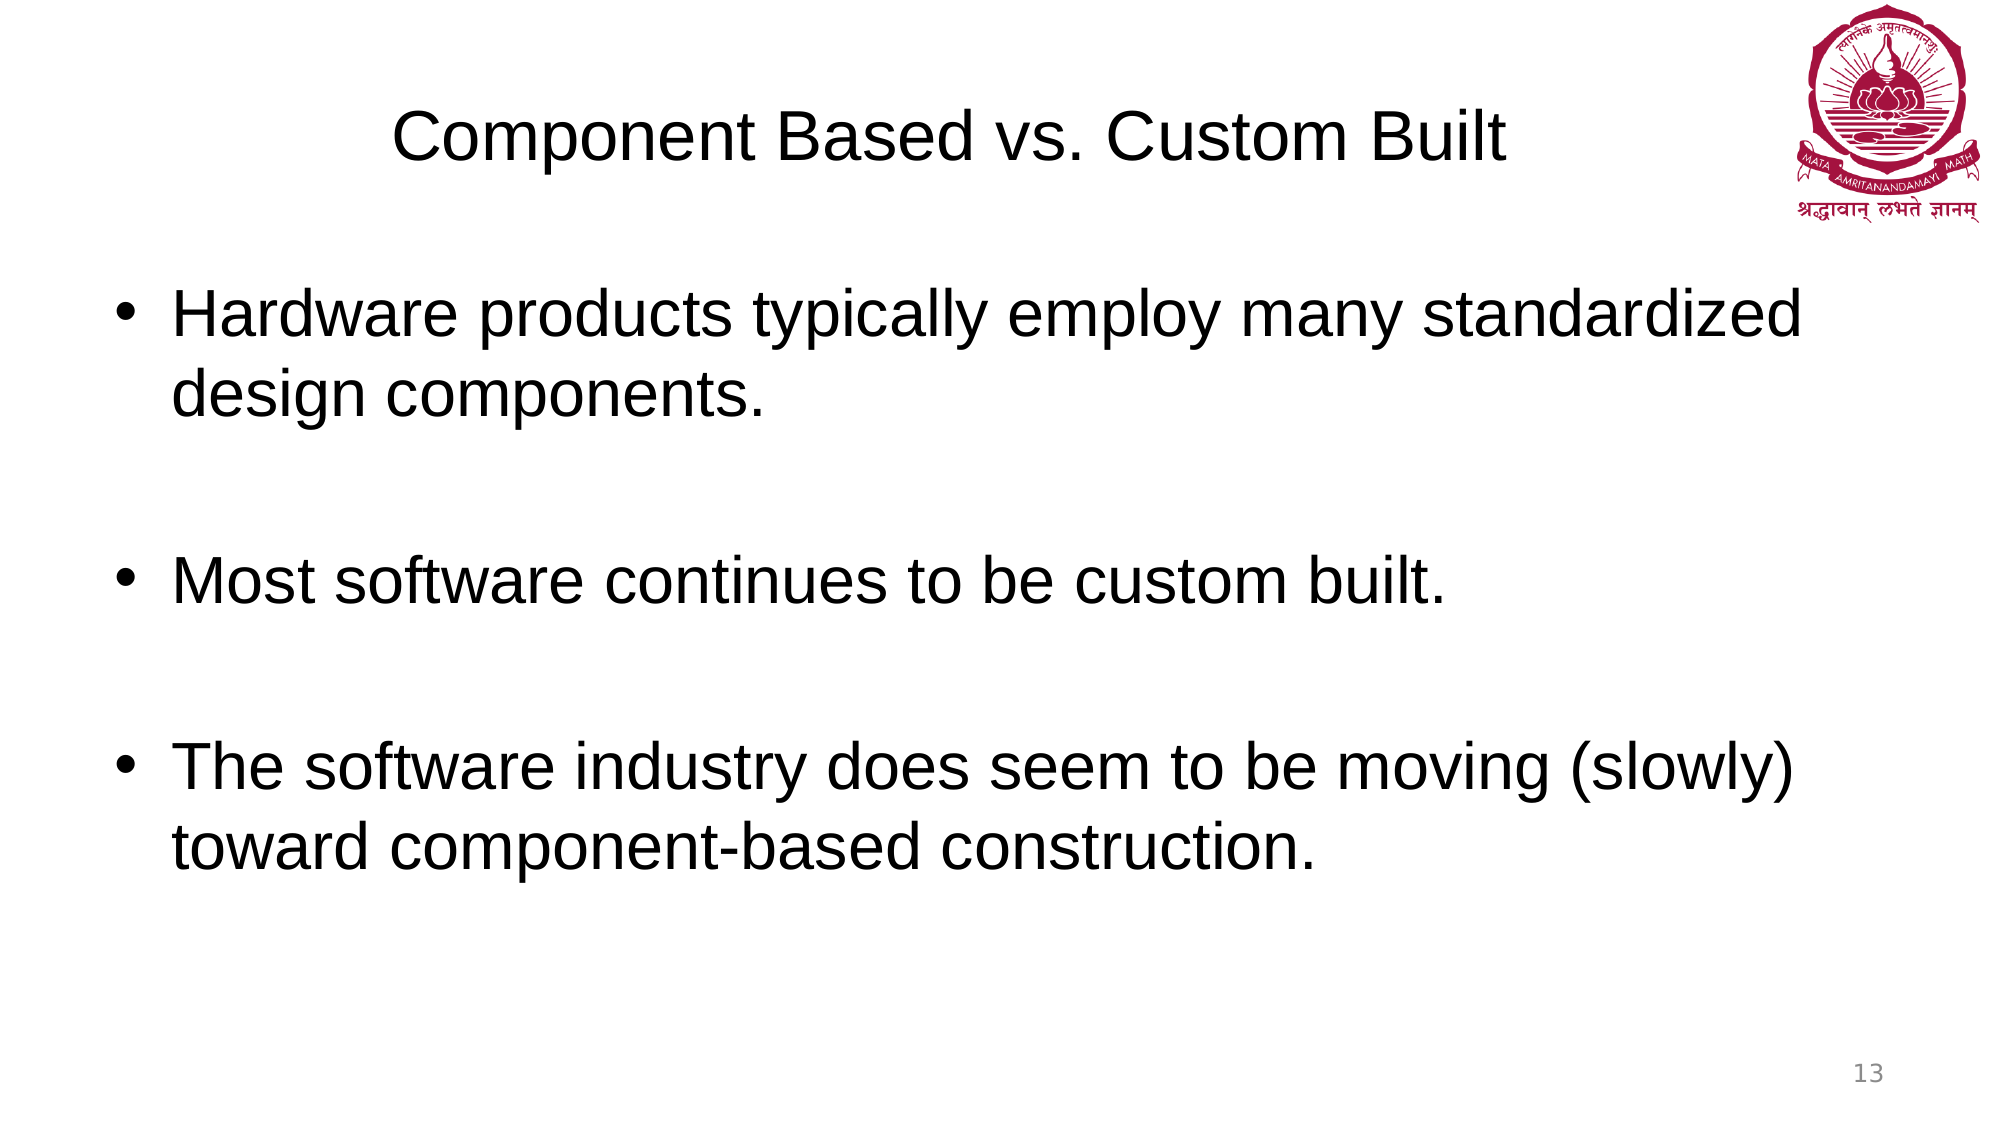

# Component Based vs. Custom Built
Hardware products typically employ many standardized design components.

Most software continues to be custom built.

The software industry does seem to be moving (slowly) toward component-based construction.

13